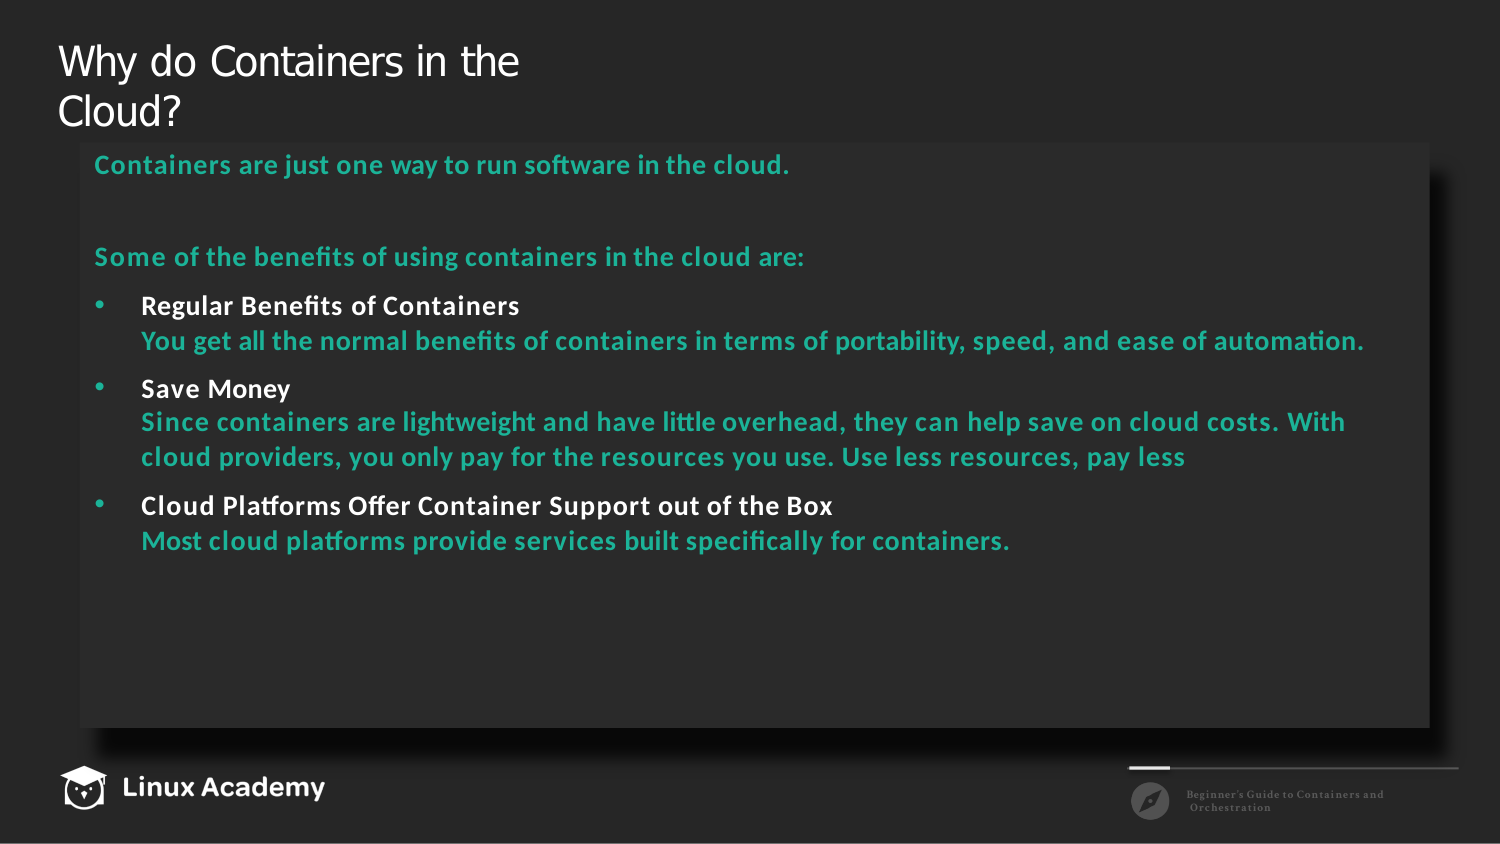

# Why do Containers in the Cloud?

Containers are just one way to run software in the cloud.

Some of the benefits of using containers in the cloud are:
Regular Benefits of Containers
You get all the normal benefits of containers in terms of portability, speed, and ease of automation.
Save Money
Since containers are lightweight and have little overhead, they can help save on cloud costs. With
cloud providers, you only pay for the resources you use. Use less resources, pay less
Cloud Platforms Offer Container Support out of the Box
Most cloud platforms provide services built specifically for containers.
Beginner’s Guide to Containers and  Orchestration